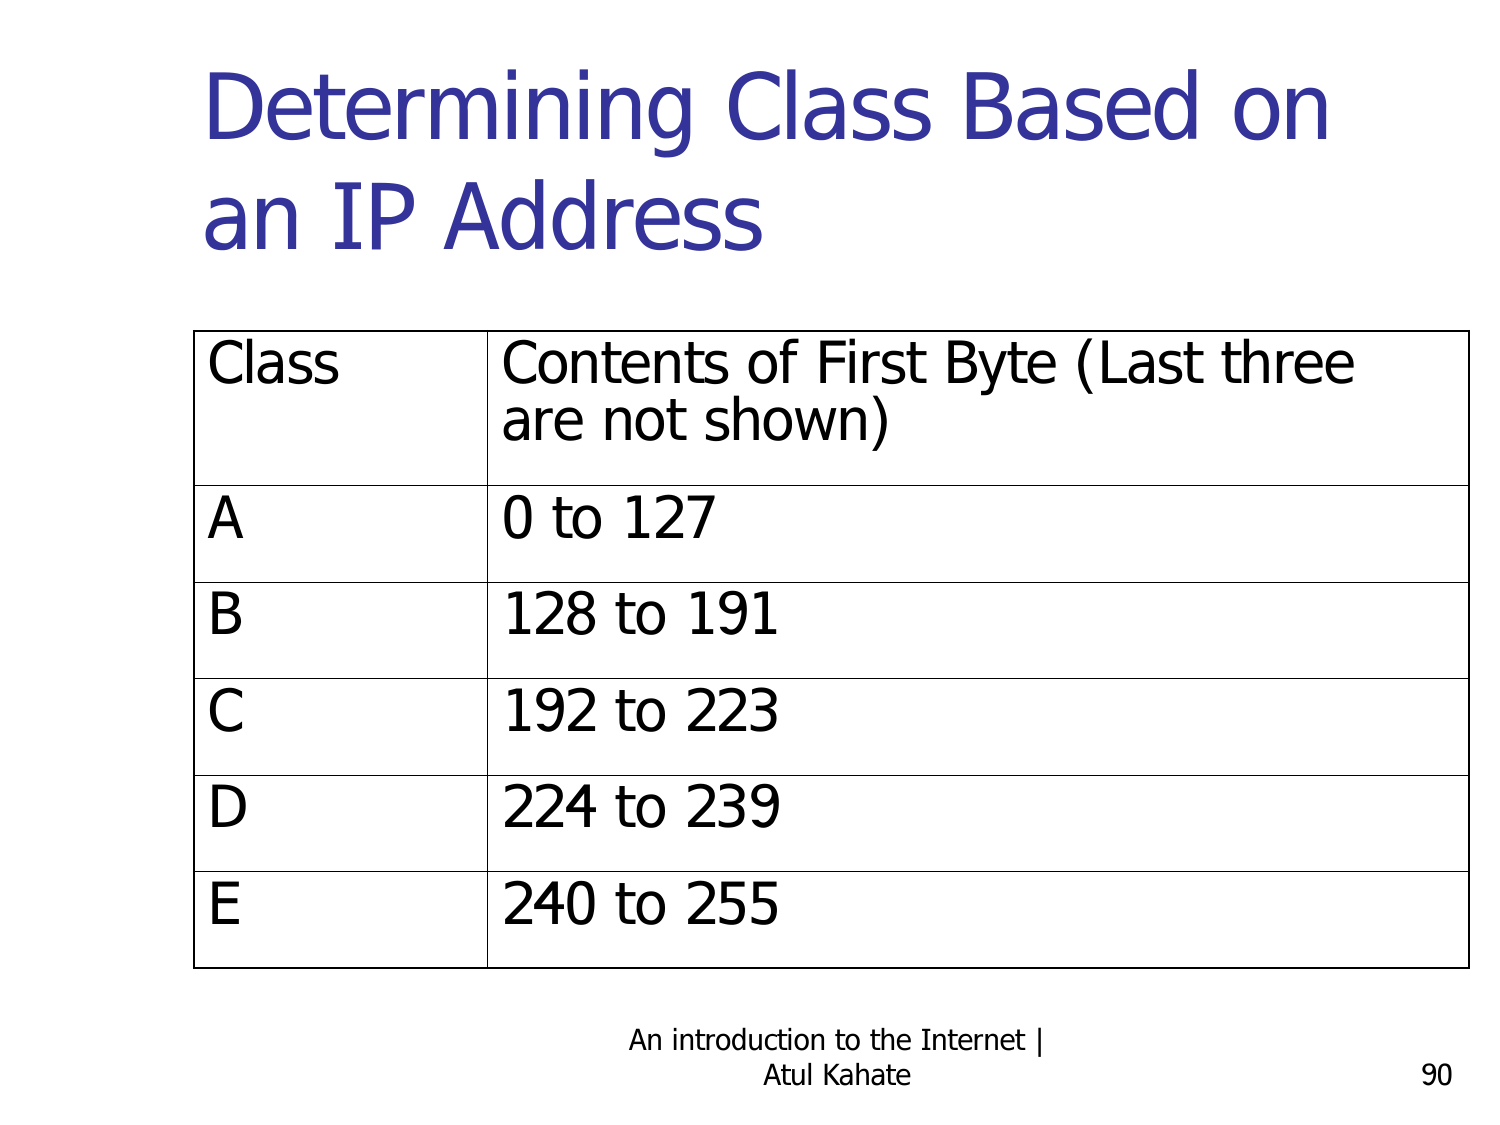

Determining Class Based on an IP Address
| Class | Contents of First Byte (Last three are not shown) |
| --- | --- |
| A | 0 to 127 |
| B | 128 to 191 |
| C | 192 to 223 |
| D | 224 to 239 |
| E | 240 to 255 |
An introduction to the Internet | Atul Kahate
90